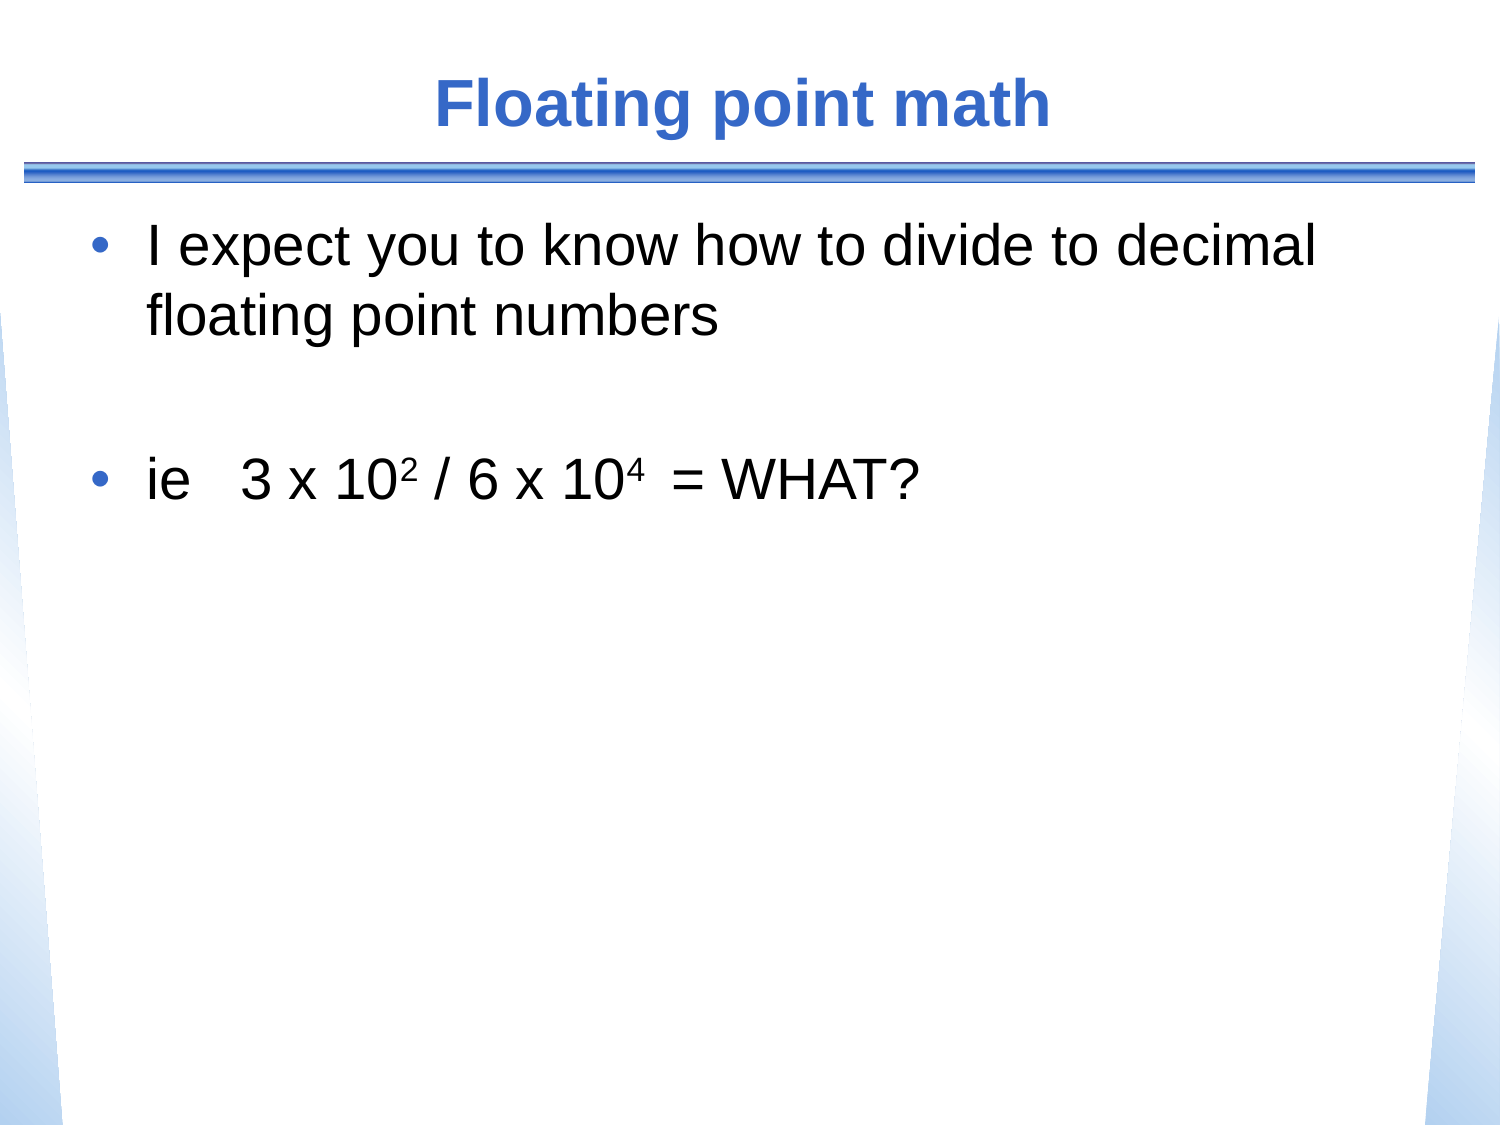

# Floating point math
I expect you to know how to divide to decimal floating point numbers

ie   3 x 102 / 6 x 104  = WHAT?